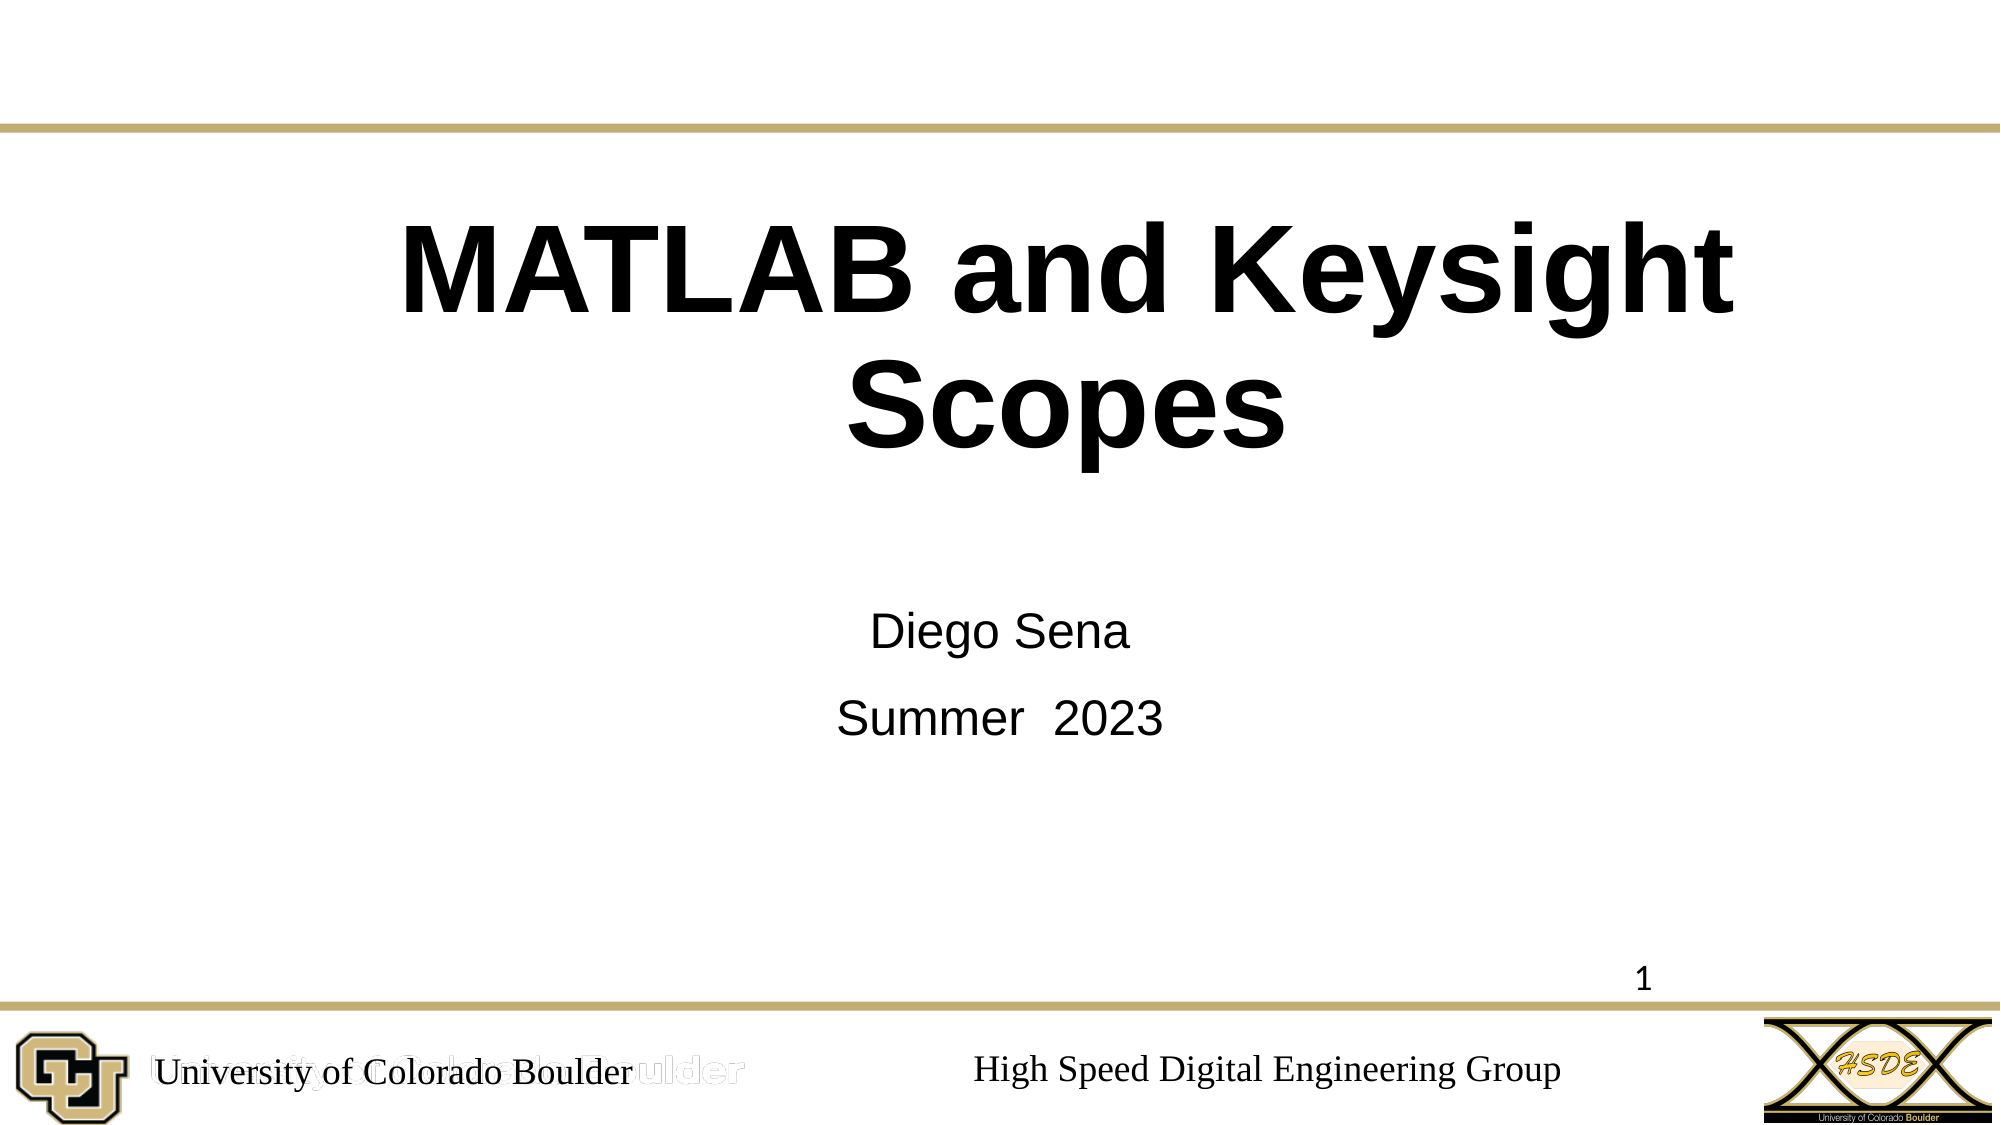

# MATLAB and Keysight Scopes
Diego Sena
Summer  2023
1